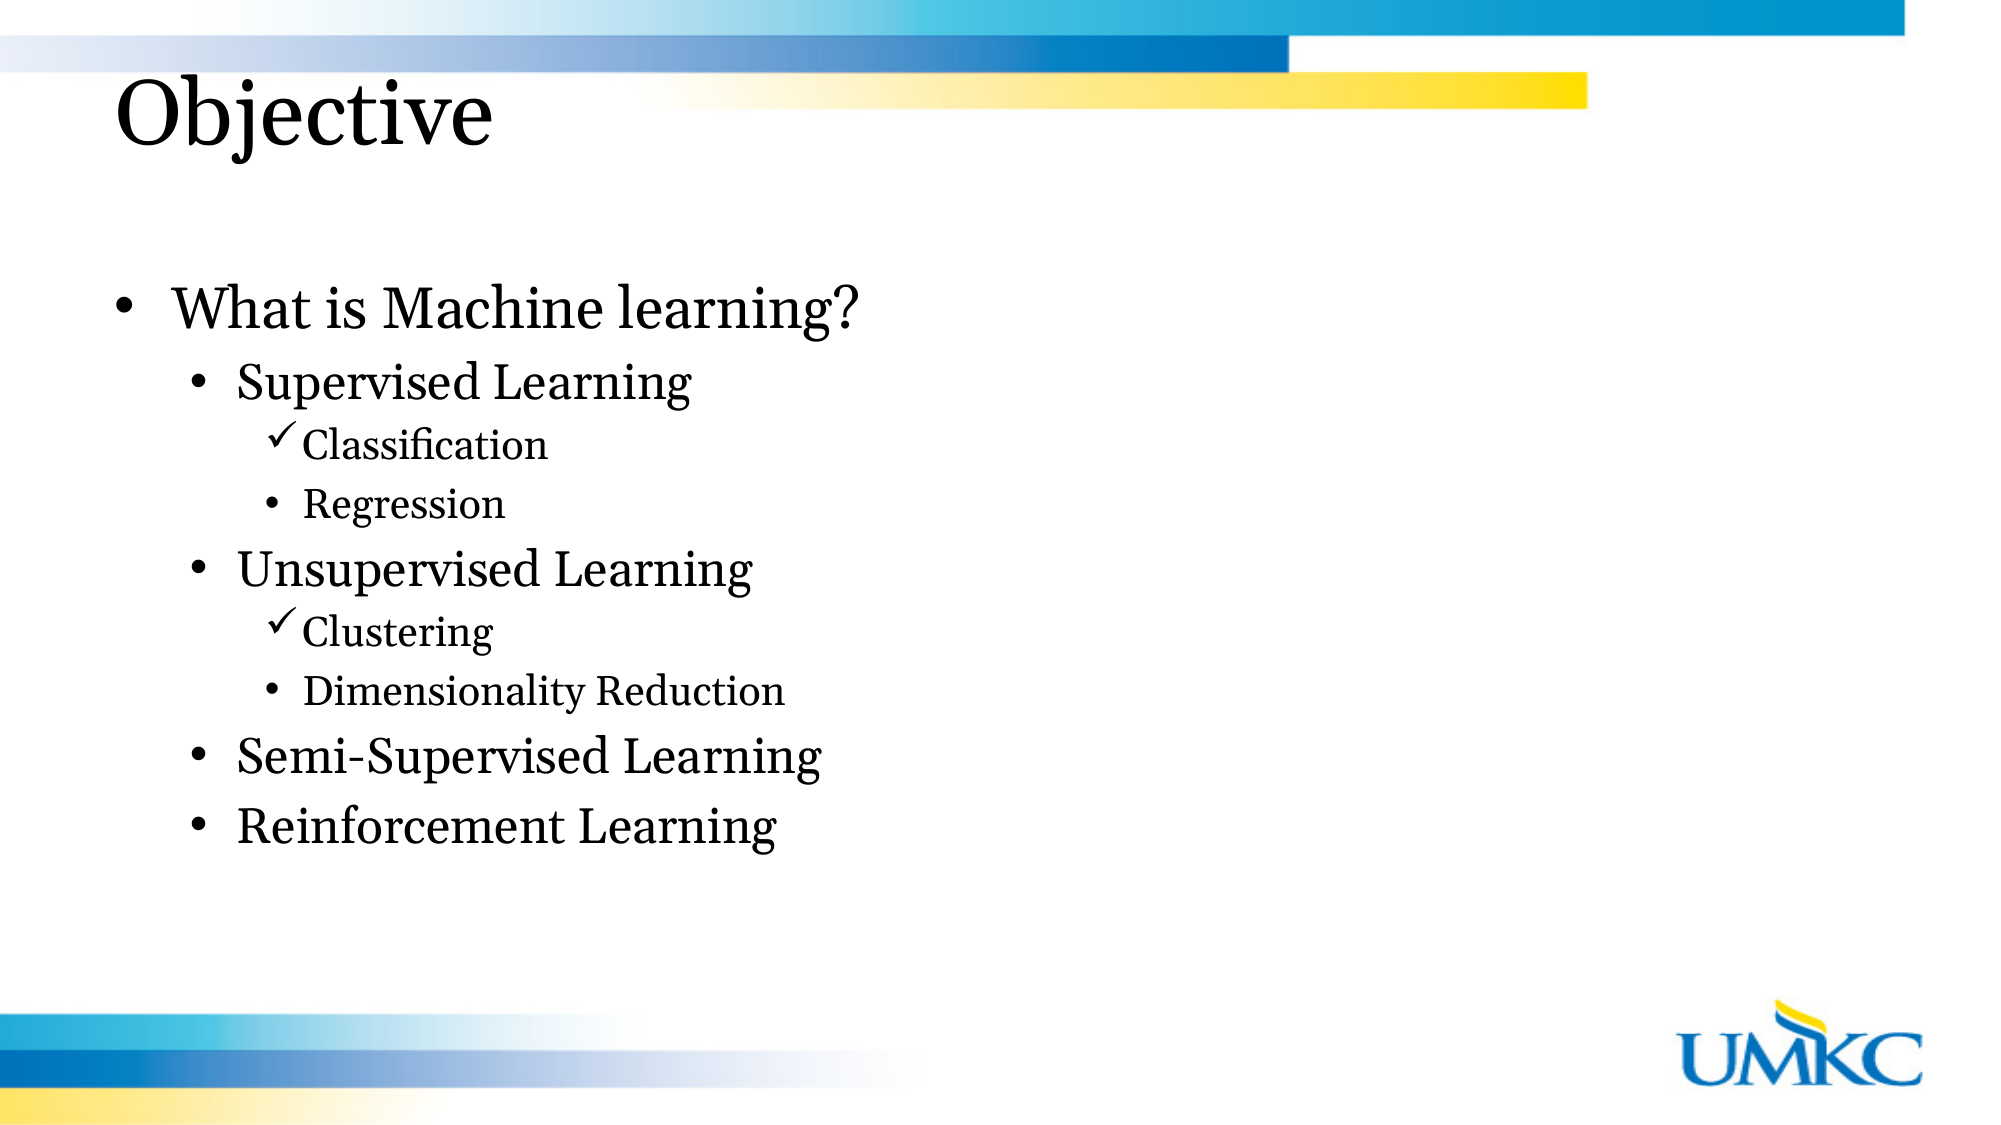

Objective
What is Machine learning?
Supervised Learning
Classification
Regression
Unsupervised Learning
Clustering
Dimensionality Reduction
Semi-Supervised Learning
Reinforcement Learning